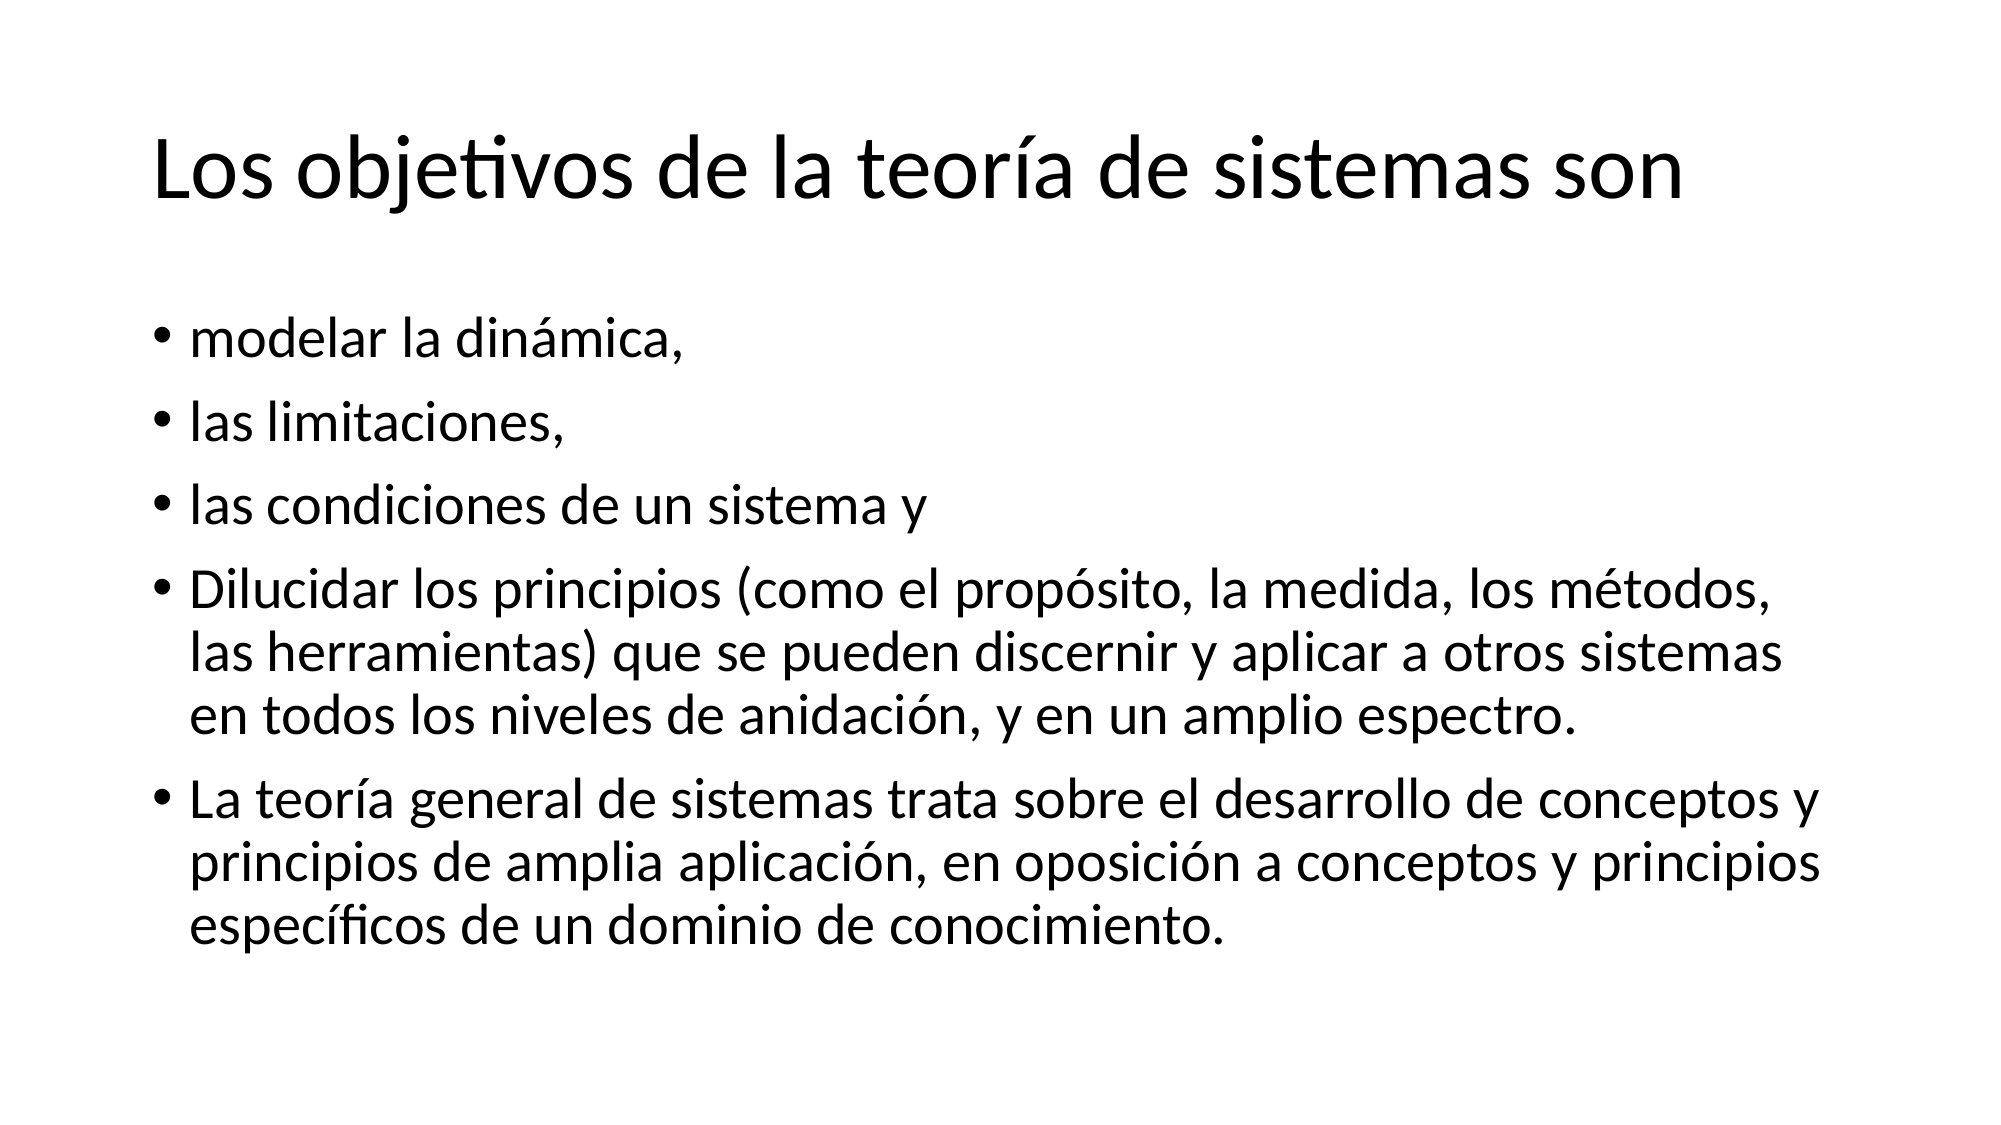

# Los objetivos de la teoría de sistemas son
modelar la dinámica,
las limitaciones,
las condiciones de un sistema y
Dilucidar los principios (como el propósito, la medida, los métodos, las herramientas) que se pueden discernir y aplicar a otros sistemas en todos los niveles de anidación, y en un amplio espectro.
La teoría general de sistemas trata sobre el desarrollo de conceptos y principios de amplia aplicación, en oposición a conceptos y principios específicos de un dominio de conocimiento.